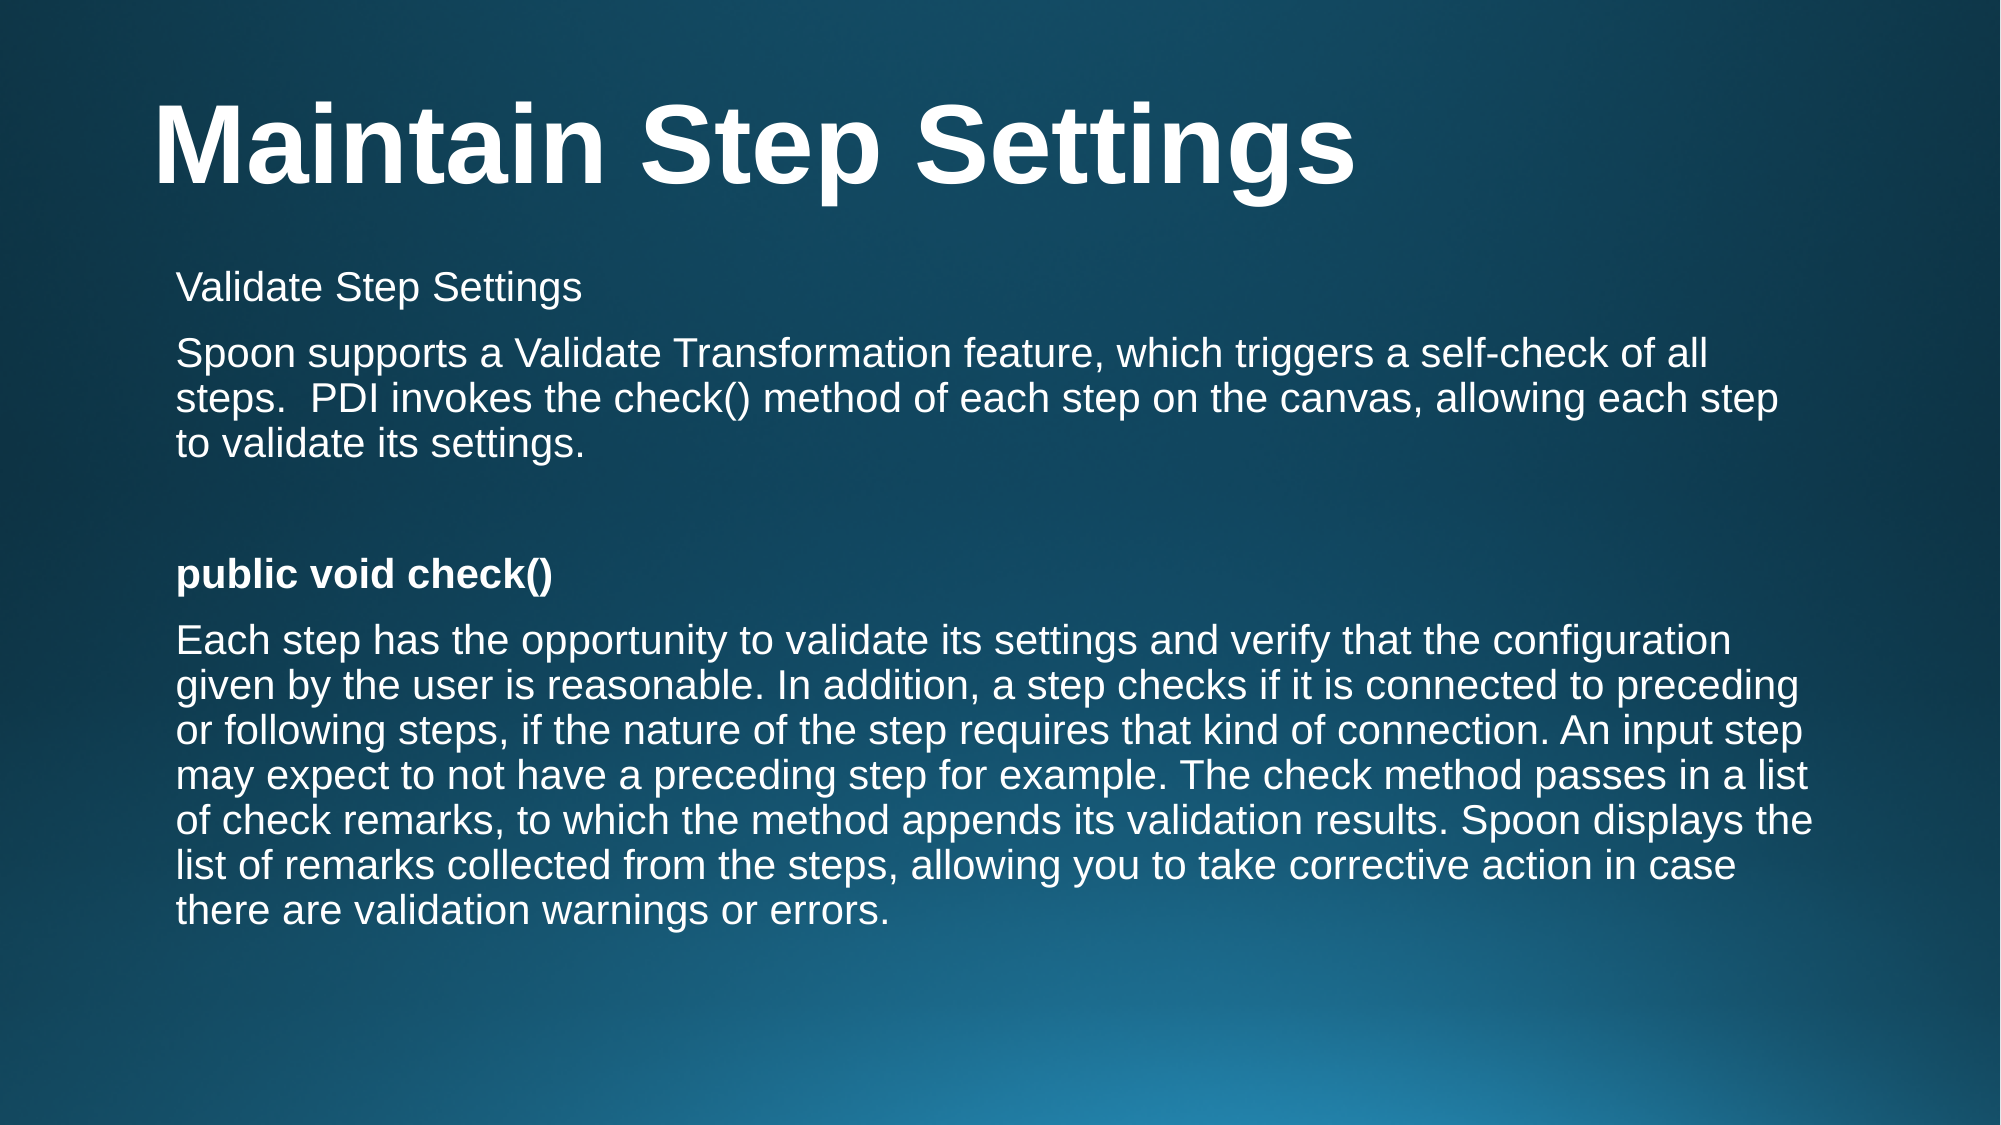

# Maintain Step Settings
Validate Step Settings
Spoon supports a Validate Transformation feature, which triggers a self-check of all steps.  PDI invokes the check() method of each step on the canvas, allowing each step to validate its settings.

public void check()
Each step has the opportunity to validate its settings and verify that the configuration given by the user is reasonable. In addition, a step checks if it is connected to preceding or following steps, if the nature of the step requires that kind of connection. An input step may expect to not have a preceding step for example. The check method passes in a list of check remarks, to which the method appends its validation results. Spoon displays the list of remarks collected from the steps, allowing you to take corrective action in case there are validation warnings or errors.